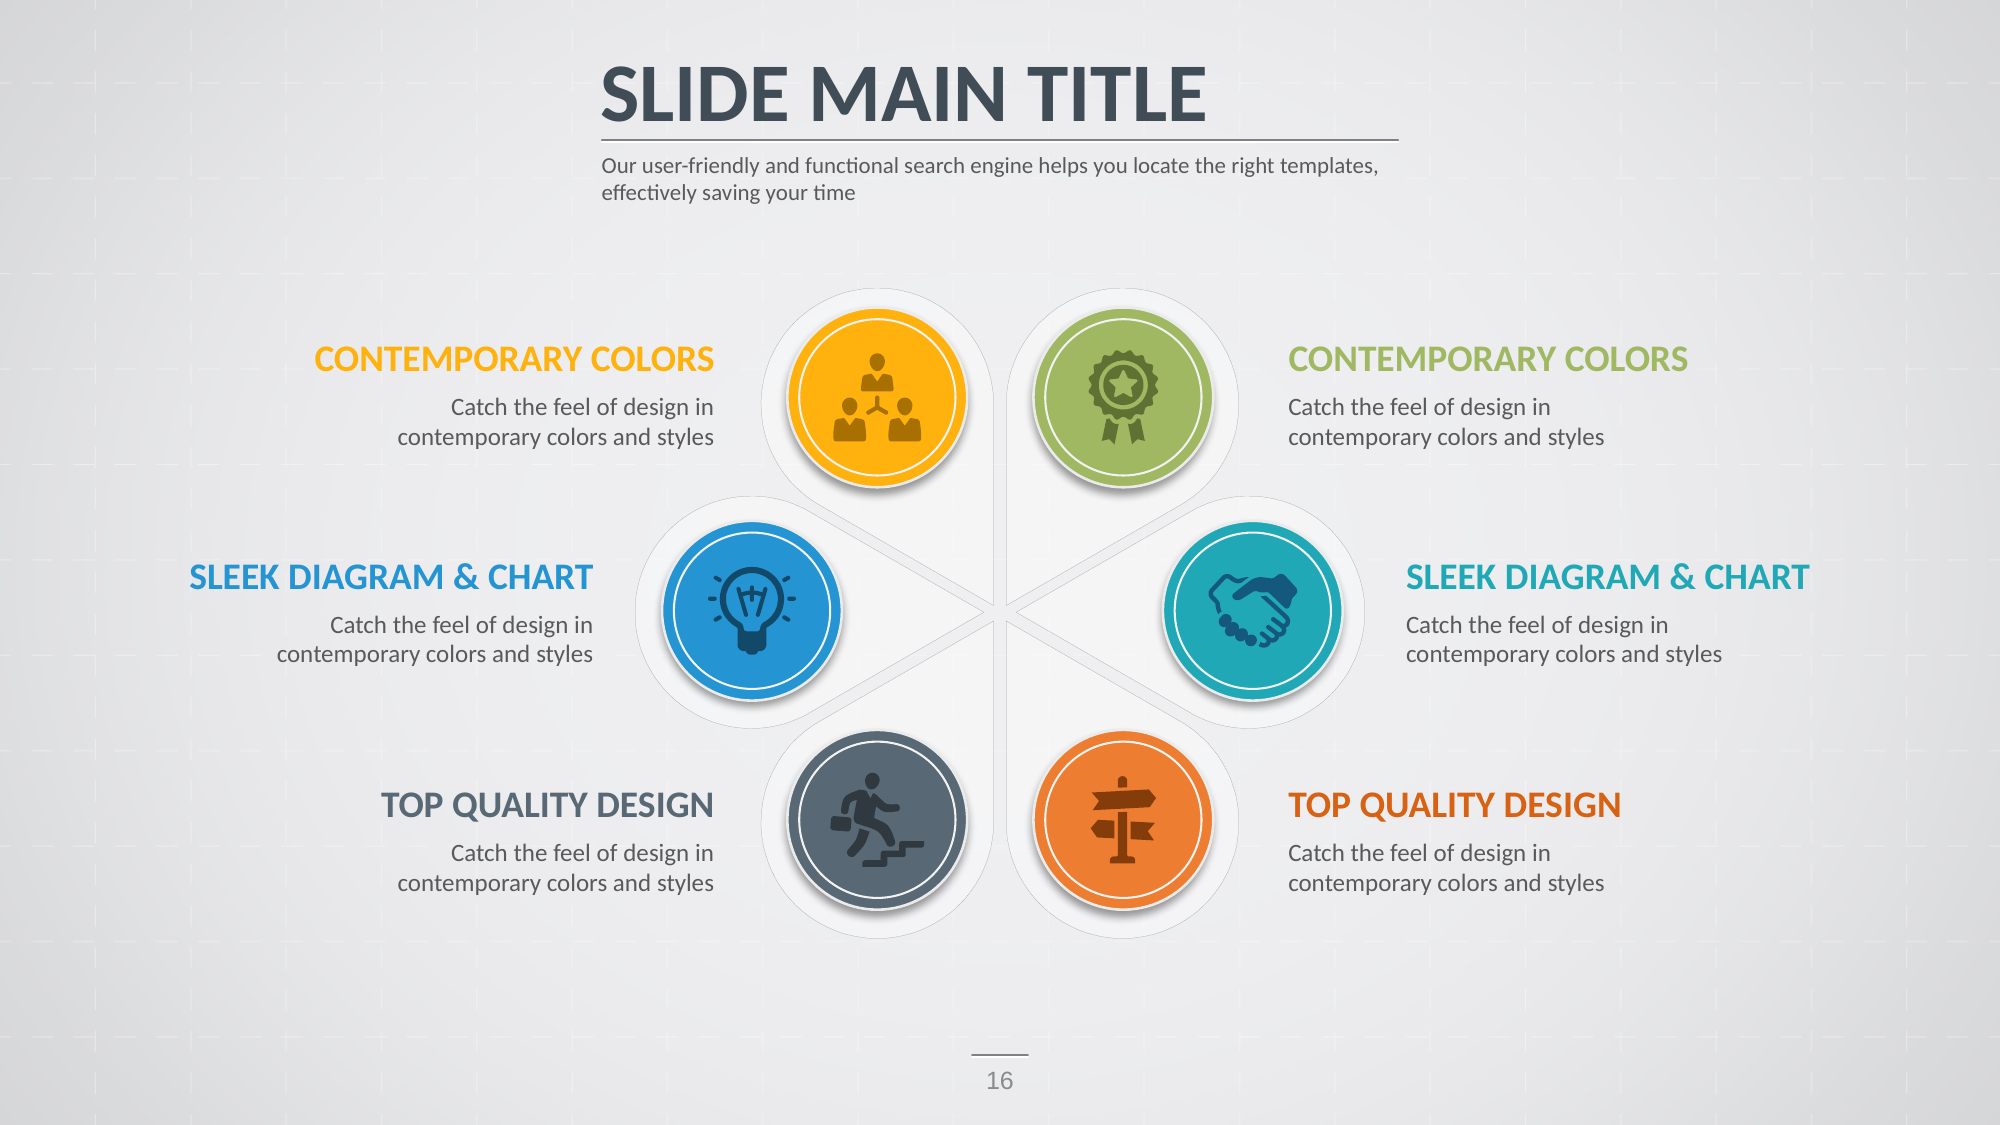

SLIDE MAIN TITLE
Our user-friendly and functional search engine helps you locate the right templates, effectively saving your time

CONTEMPORARY COLORS
Catch the feel of design in contemporary colors and styles
CONTEMPORARY COLORS
Catch the feel of design in contemporary colors and styles
SLEEK DIAGRAM & CHART
Catch the feel of design in contemporary colors and styles
SLEEK DIAGRAM & CHART
Catch the feel of design in contemporary colors and styles
TOP QUALITY DESIGN
Catch the feel of design in contemporary colors and styles
TOP QUALITY DESIGN
Catch the feel of design in contemporary colors and styles
16